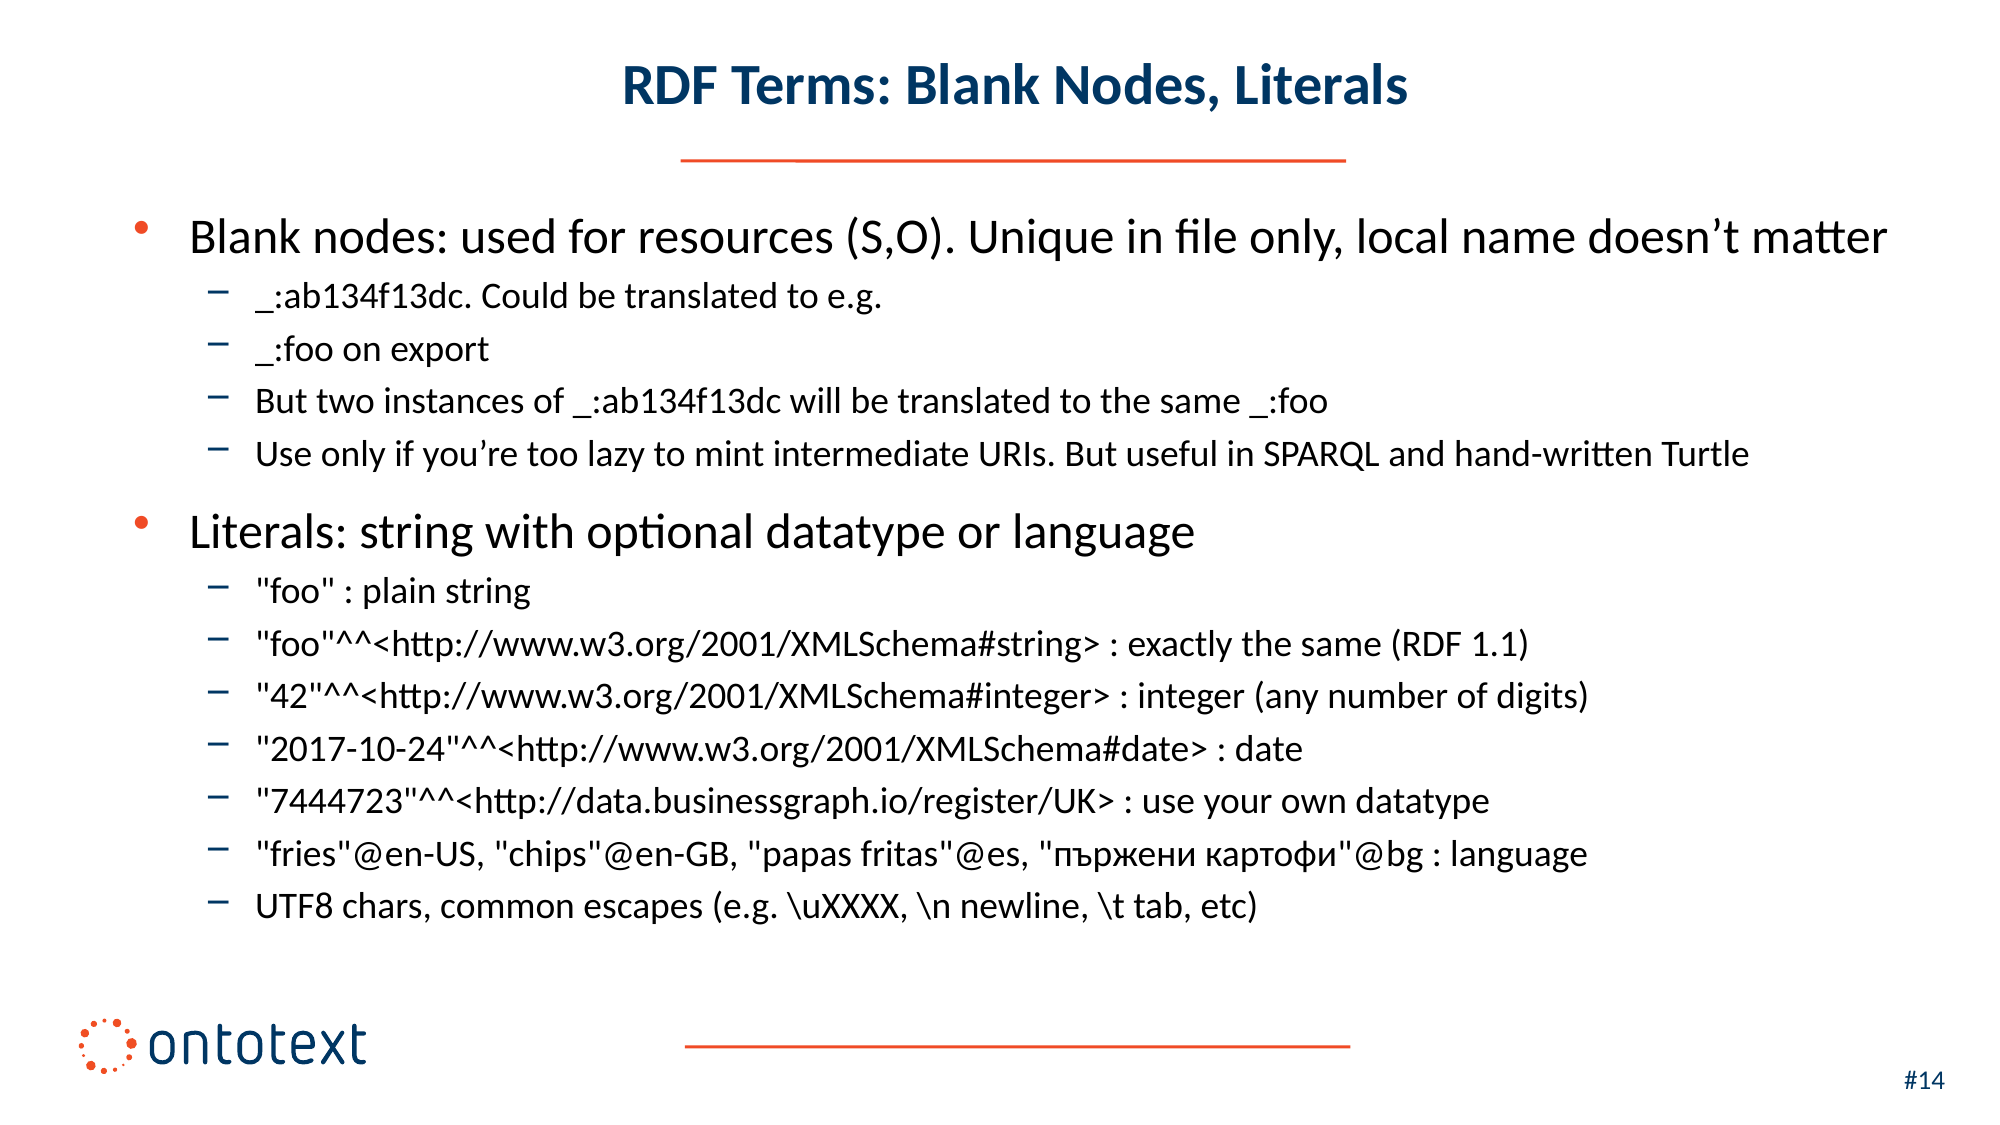

# RDF Terms: Blank Nodes, Literals
Blank nodes: used for resources (S,O). Unique in file only, local name doesn’t matter
_:ab134f13dc. Could be translated to e.g.
_:foo on export
But two instances of _:ab134f13dc will be translated to the same _:foo
Use only if you’re too lazy to mint intermediate URIs. But useful in SPARQL and hand-written Turtle
Literals: string with optional datatype or language
"foo" : plain string
"foo"^^<http://www.w3.org/2001/XMLSchema#string> : exactly the same (RDF 1.1)
"42"^^<http://www.w3.org/2001/XMLSchema#integer> : integer (any number of digits)
"2017-10-24"^^<http://www.w3.org/2001/XMLSchema#date> : date
"7444723"^^<http://data.businessgraph.io/register/UK> : use your own datatype
"fries"@en-US, "chips"@en-GB, "papas fritas"@es, "пържени картофи"@bg : language
UTF8 chars, common escapes (e.g. \uXXXX, \n newline, \t tab, etc)
#14